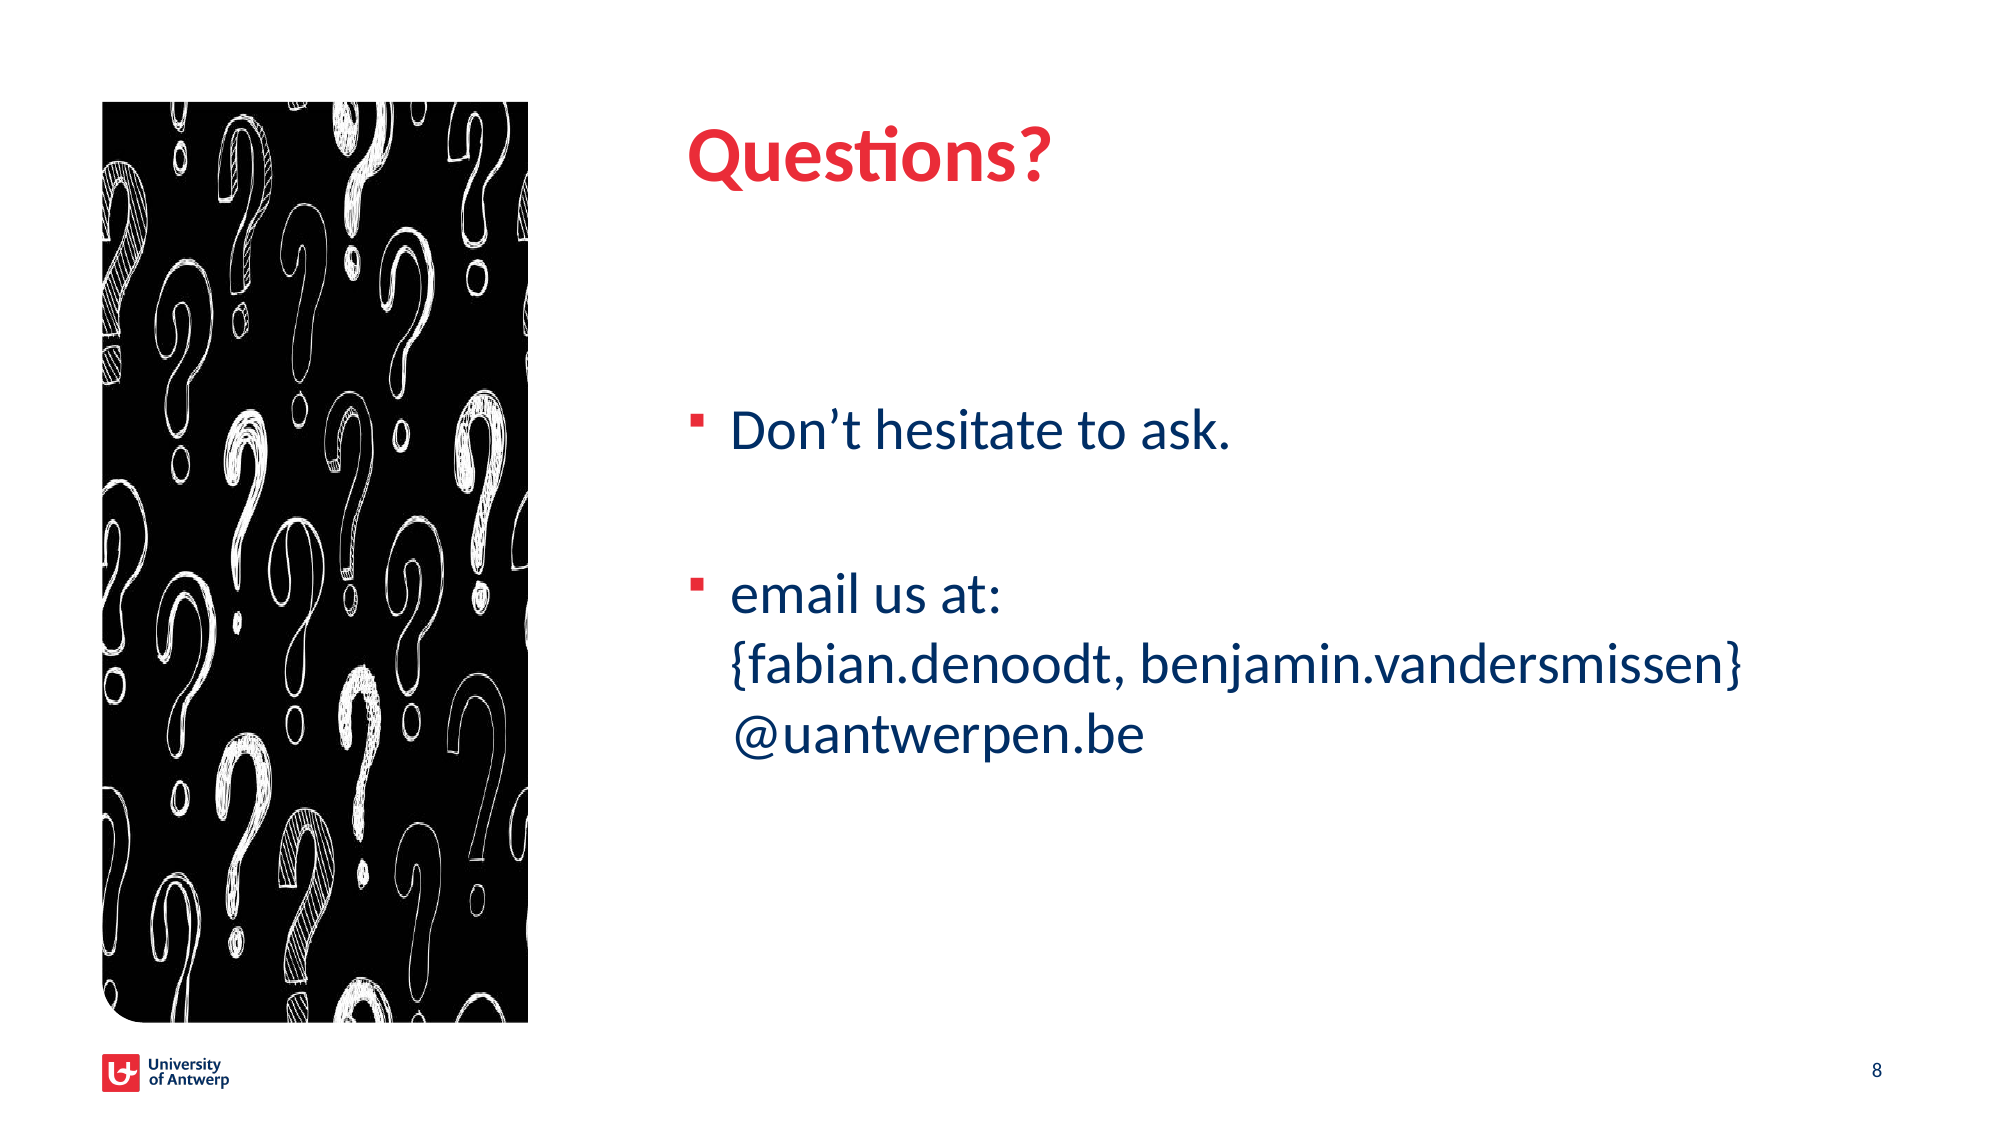

# Questions?
Don’t hesitate to ask.

email us at:
{fabian.denoodt, benjamin.vandersmissen}
@uantwerpen.be
8